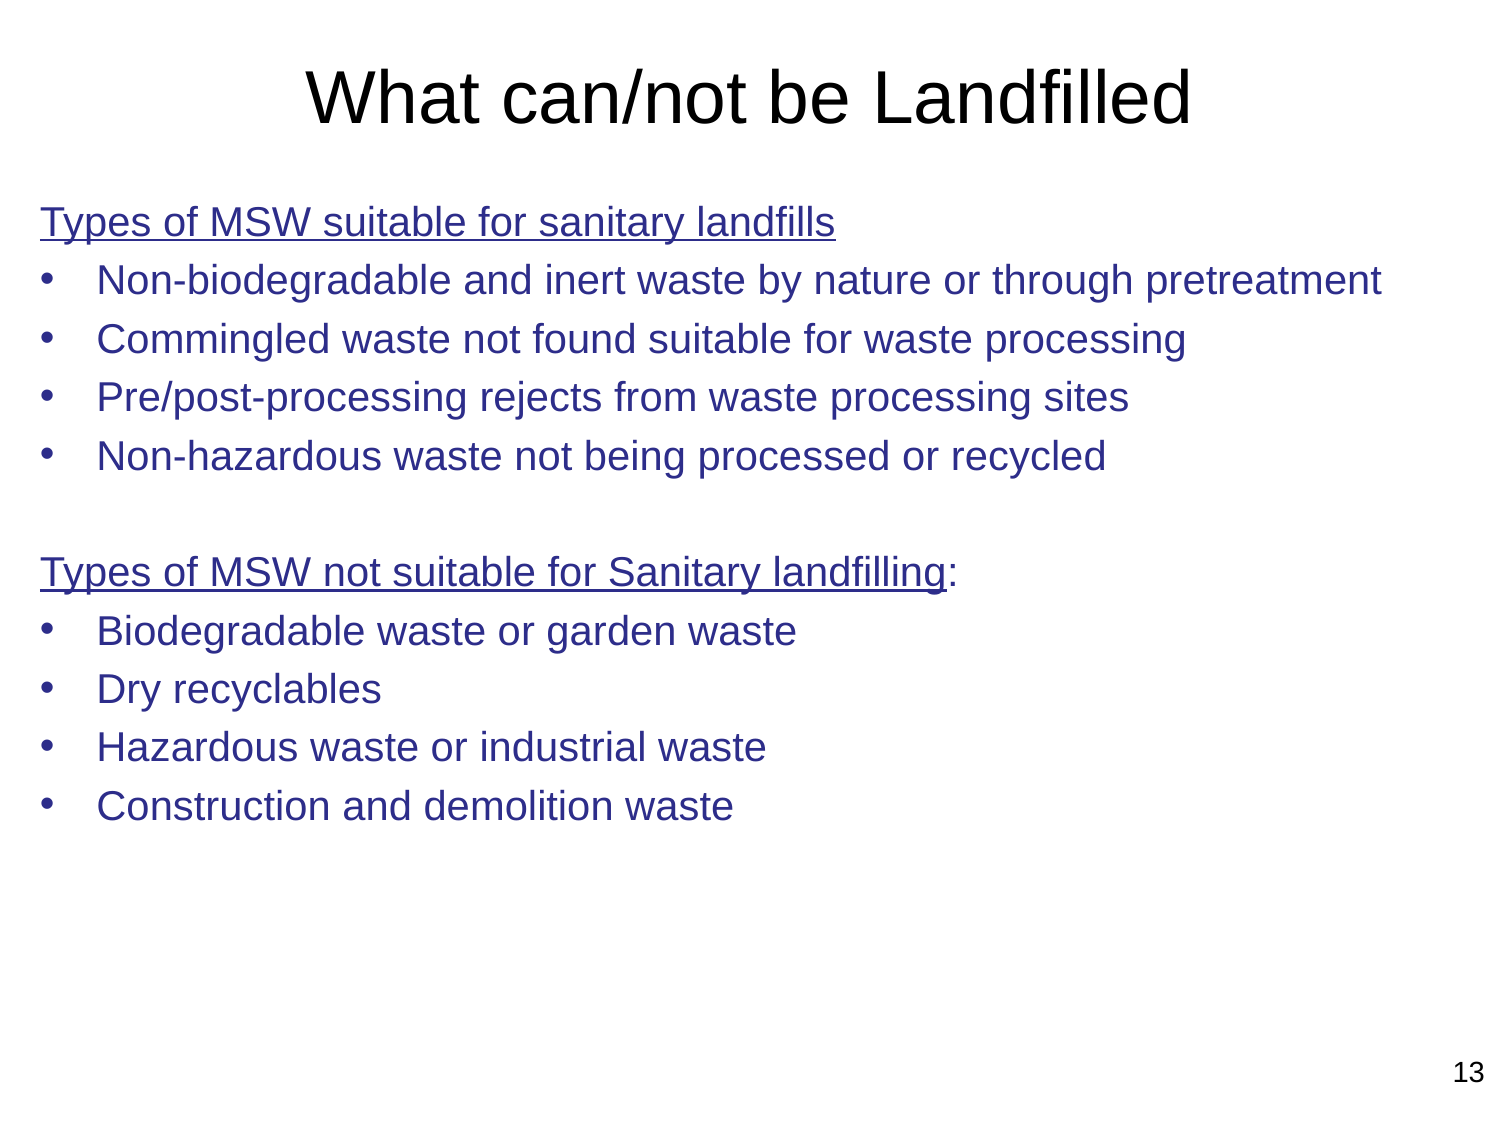

# What can/not be Landfilled
Types of MSW suitable for sanitary landfills
Non-biodegradable and inert waste by nature or through pretreatment
Commingled waste not found suitable for waste processing
Pre/post-processing rejects from waste processing sites
Non-hazardous waste not being processed or recycled

Types of MSW not suitable for Sanitary landfilling:
Biodegradable waste or garden waste
Dry recyclables
Hazardous waste or industrial waste
Construction and demolition waste
13